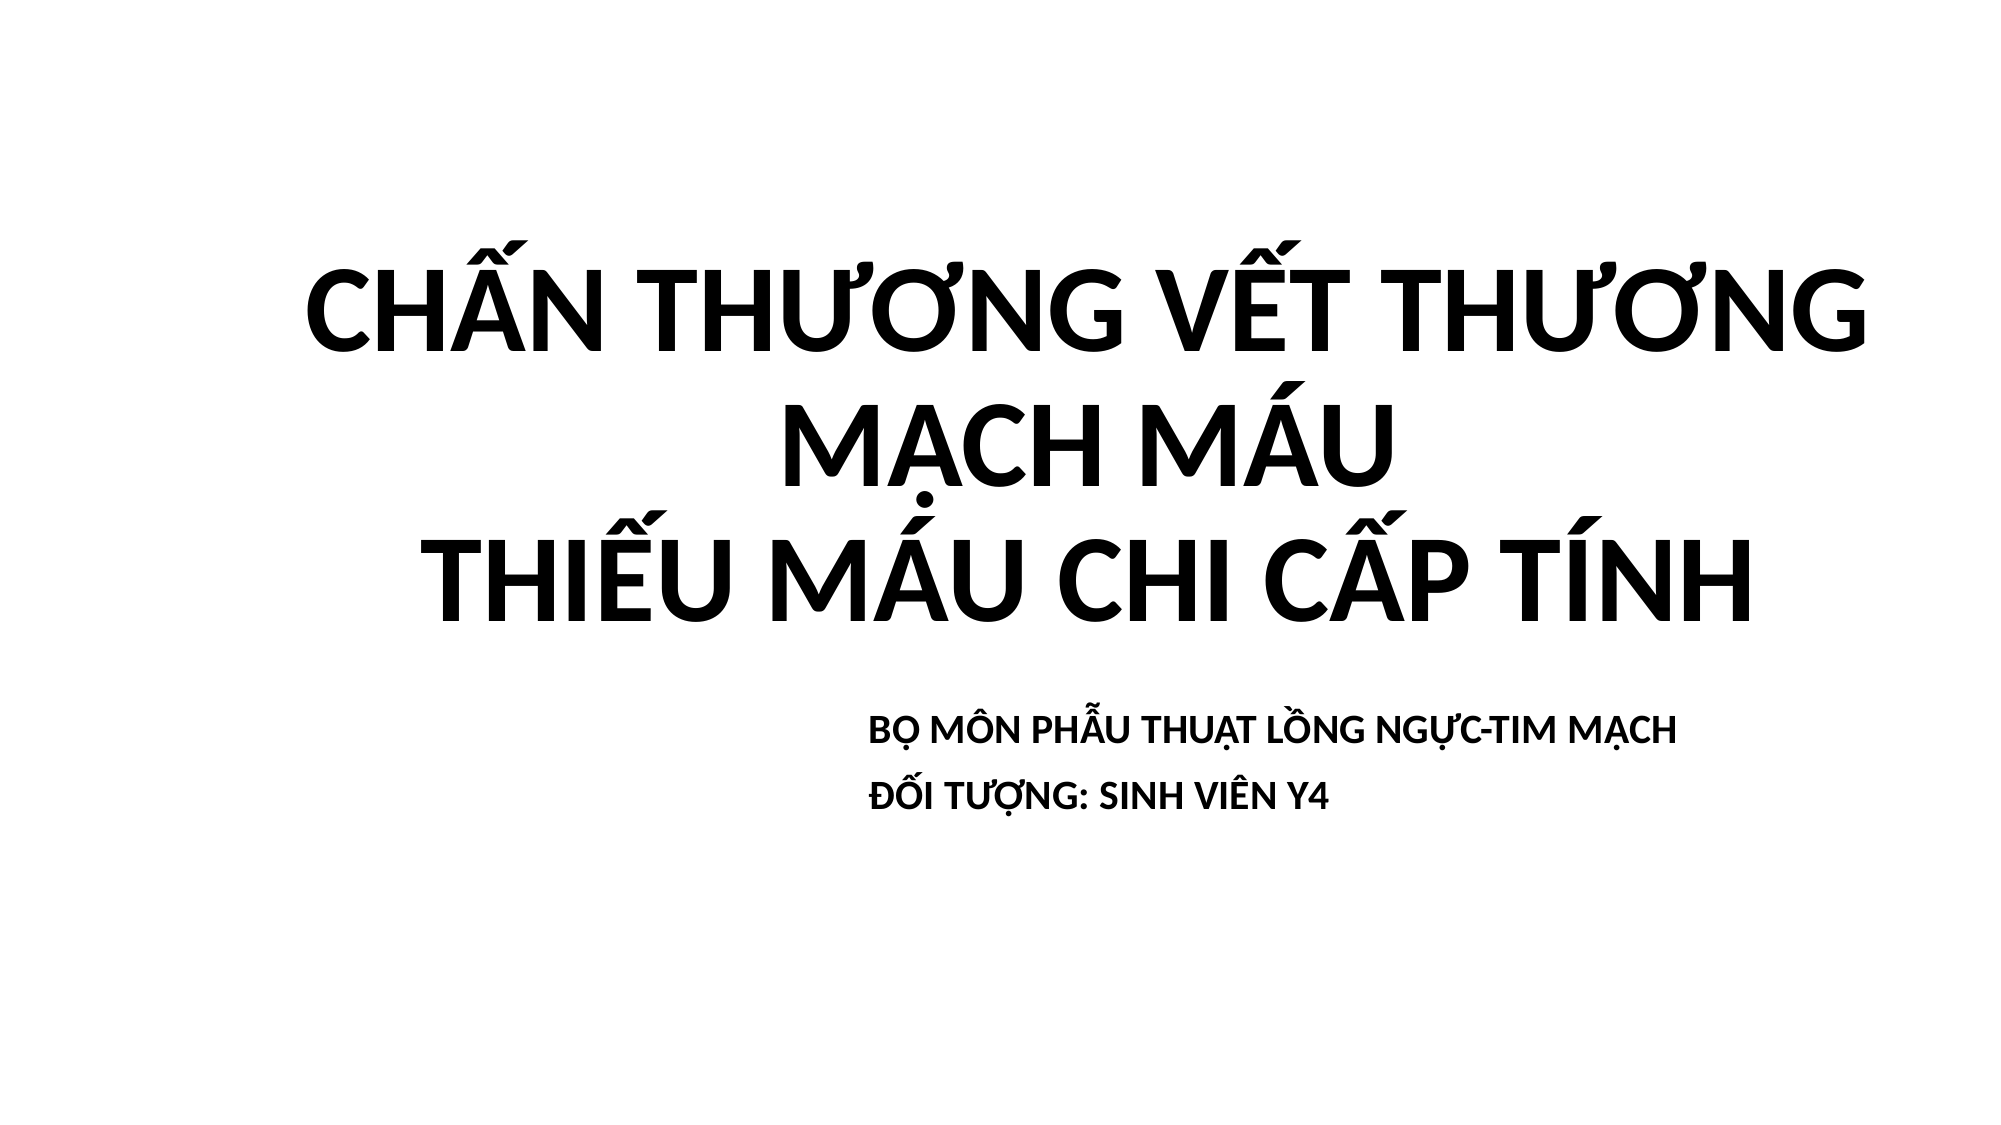

# CHẤN THƯƠNG VẾT THƯƠNG MẠCH MÁU THIẾU MÁU CHI CẤP TÍNH
BỘ MÔN PHẪU THUẬT LỒNG NGỰC-TIM MẠCH
ĐỐI TƯỢNG: SINH VIÊN Y4